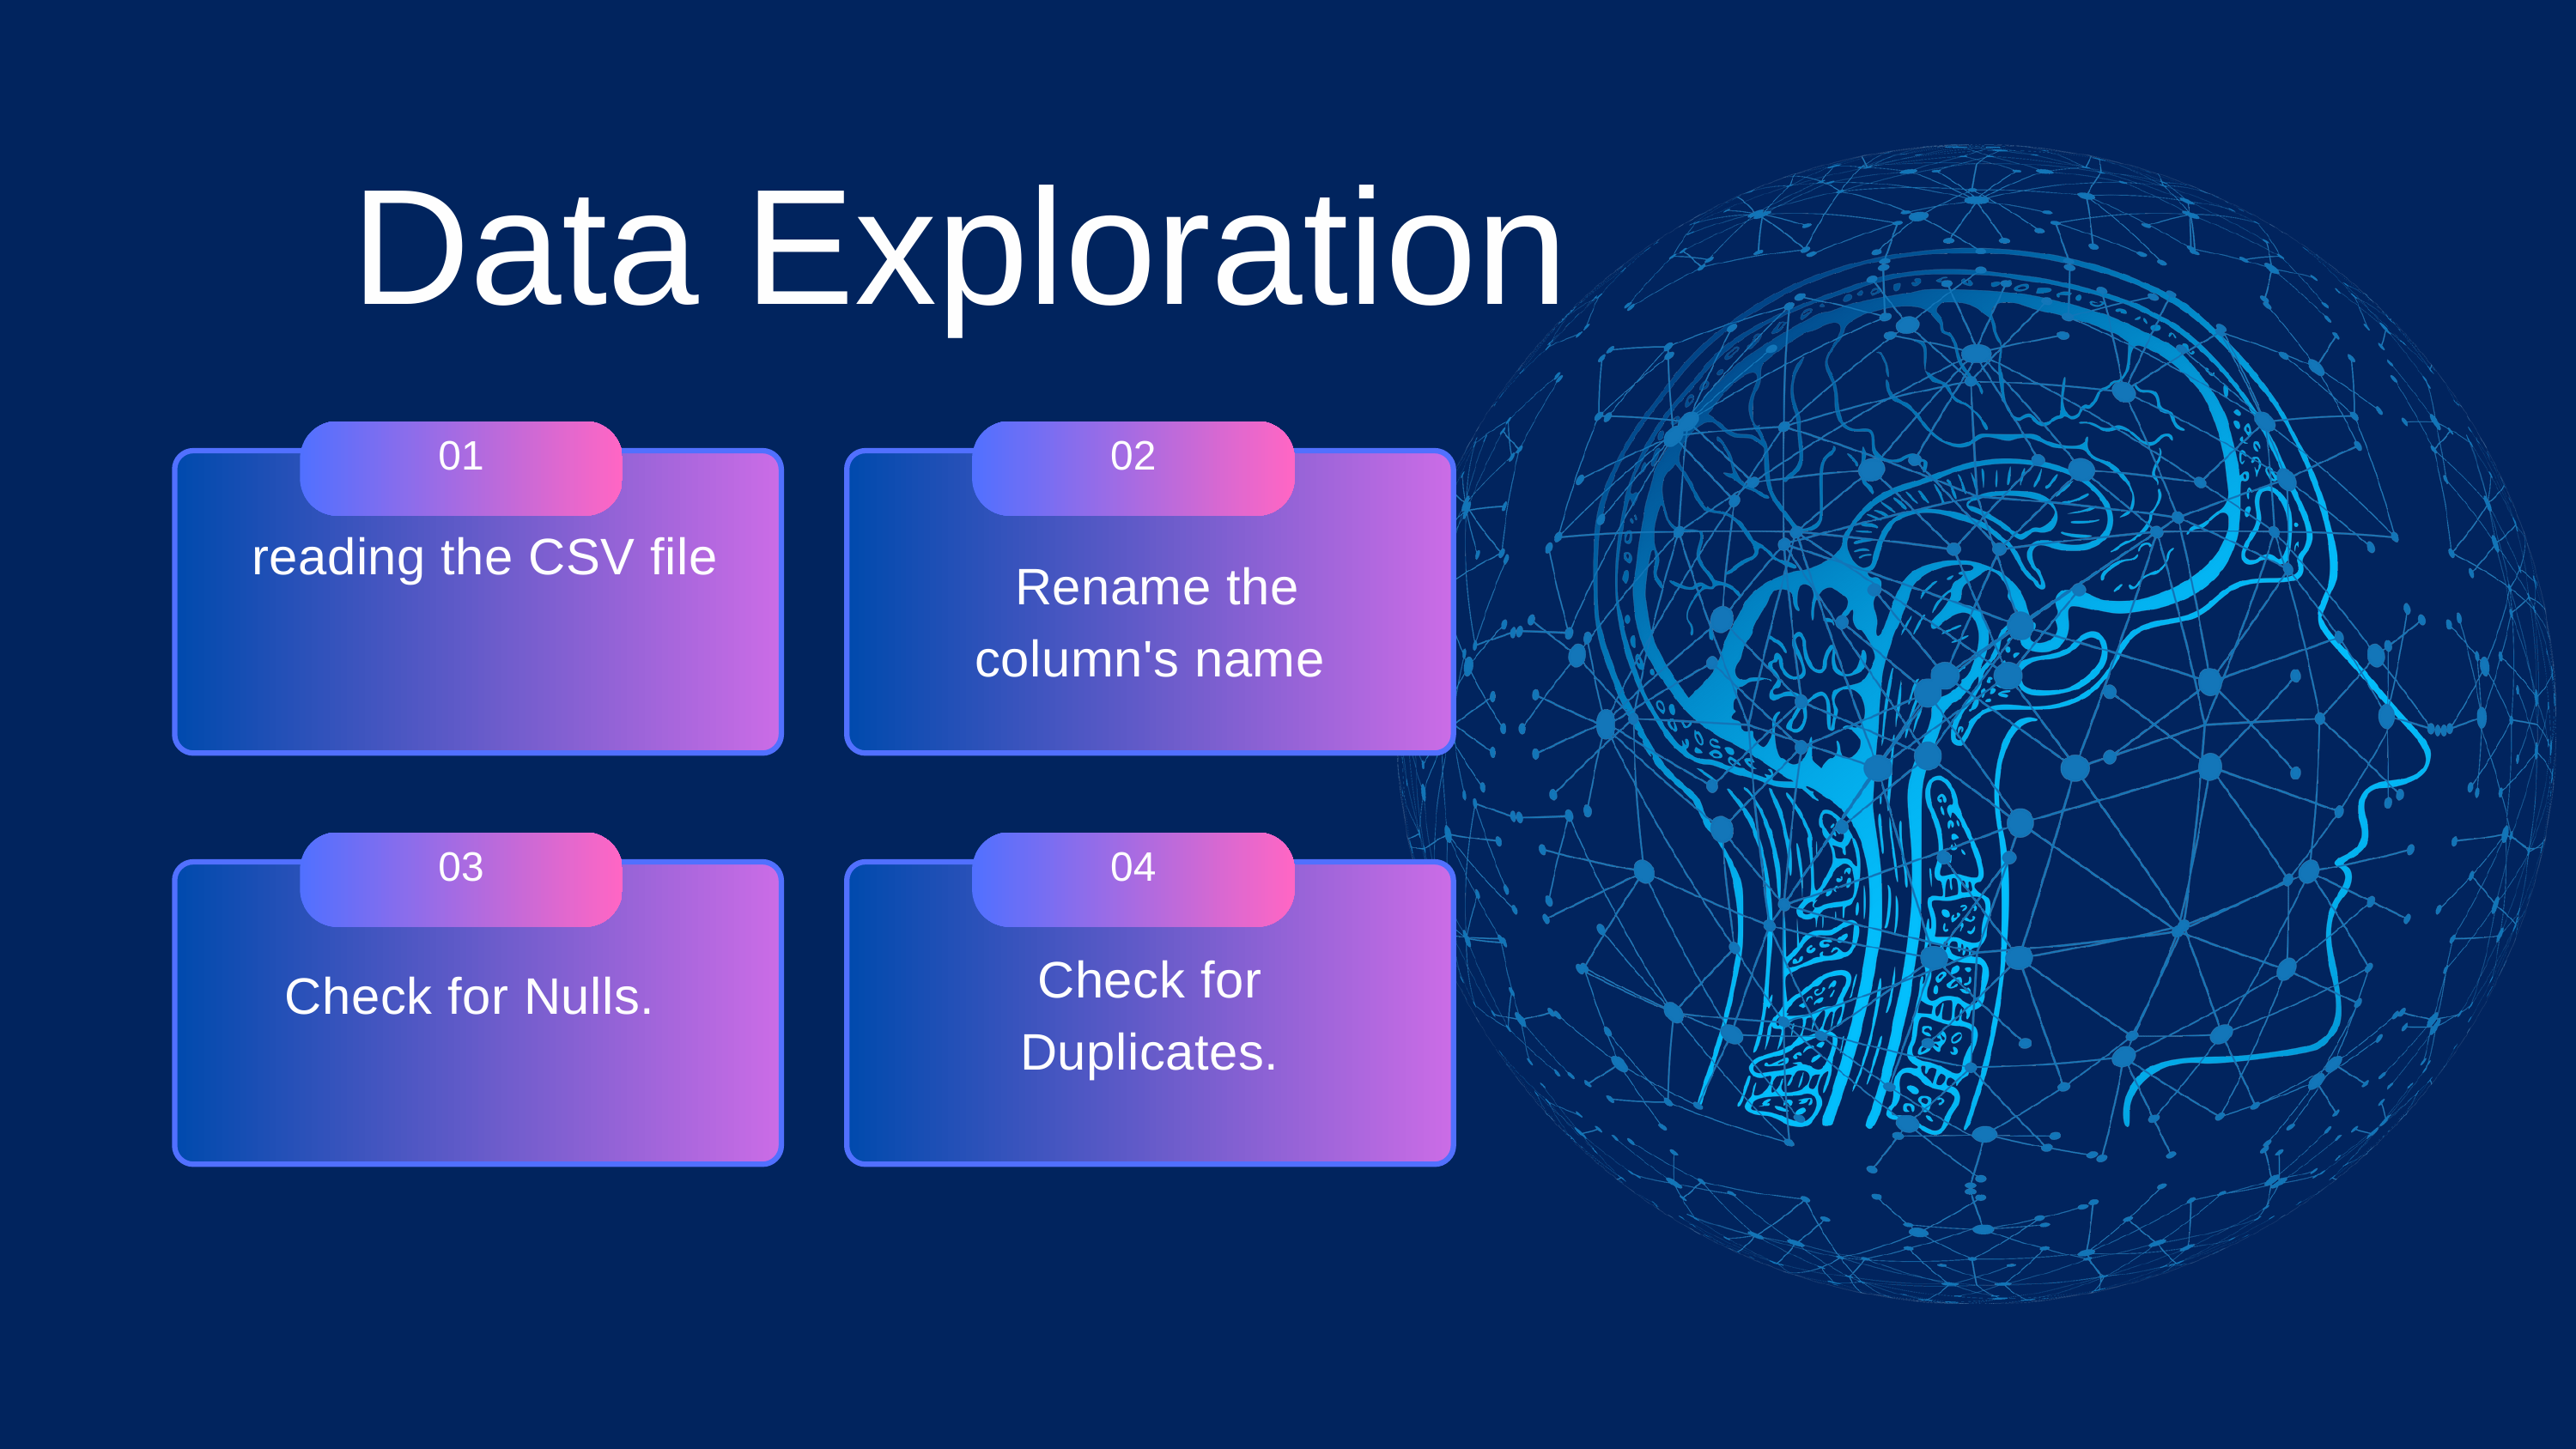

Data Exploration

01

02

 reading the CSV file
 Rename the column's name

03

04

Check for Duplicates.
Check for Nulls.